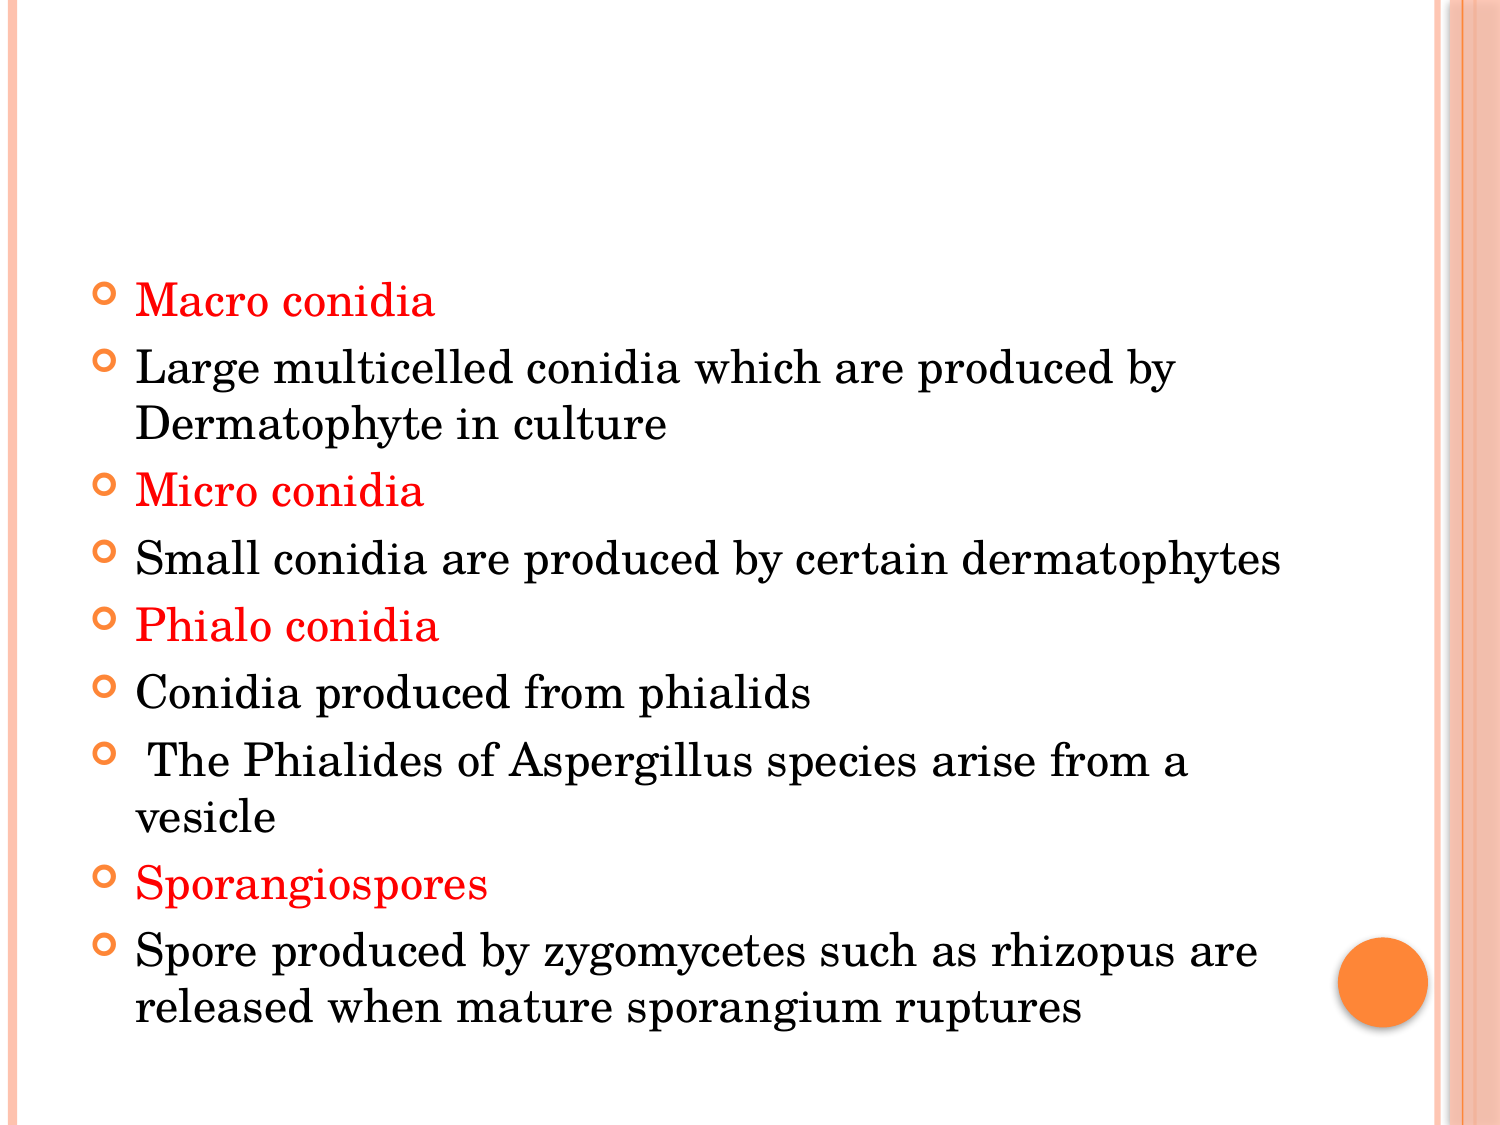

#
Macro conidia
Large multicelled conidia which are produced by Dermatophyte in culture
Micro conidia
Small conidia are produced by certain dermatophytes
Phialo conidia
Conidia produced from phialids
 The Phialides of Aspergillus species arise from a vesicle
Sporangiospores
Spore produced by zygomycetes such as rhizopus are released when mature sporangium ruptures